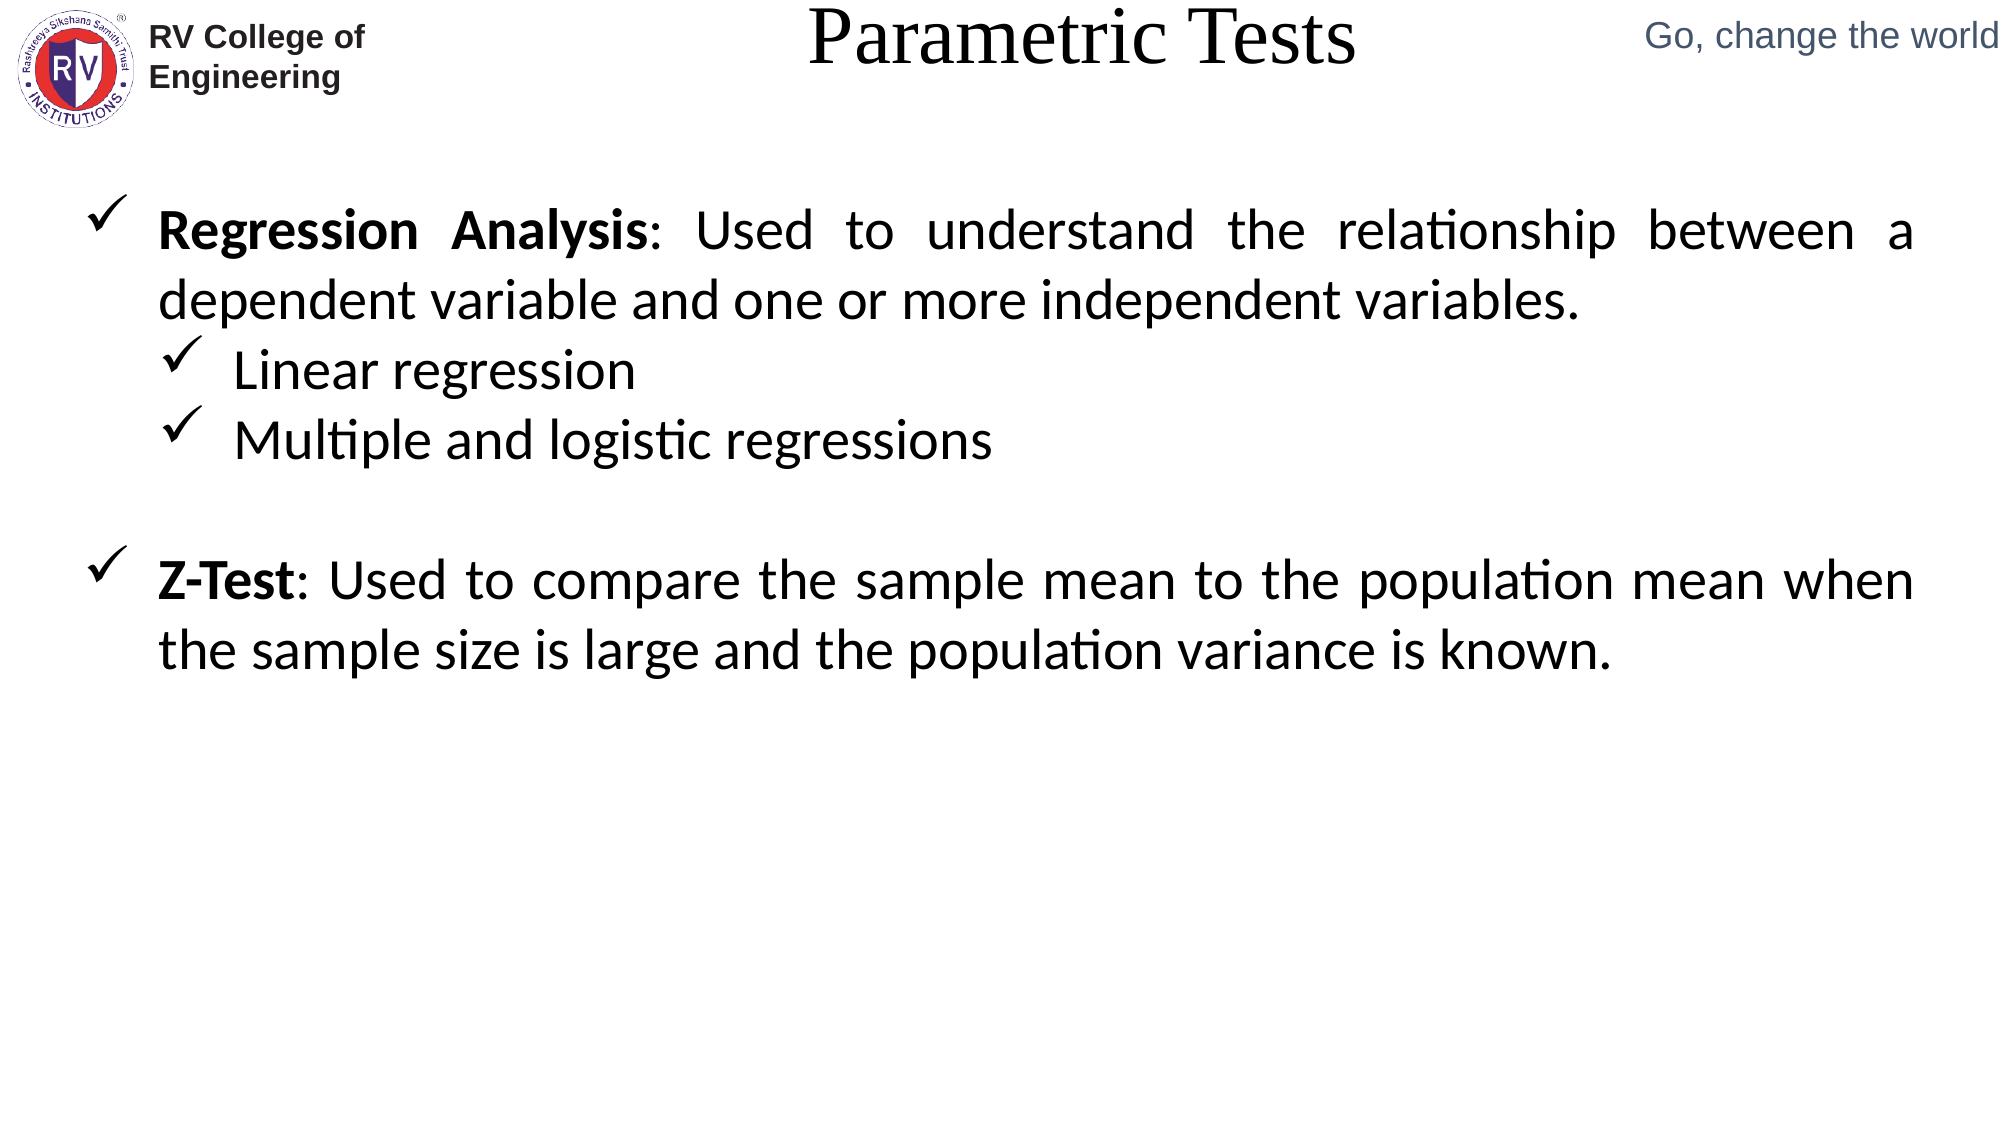

Parametric Tests
Mechanical  Engineering Department
Regression Analysis: Used to understand the relationship between a dependent variable and one or more independent variables.
Linear regression
Multiple and logistic regressions

Z-Test: Used to compare the sample mean to the population mean when the sample size is large and the population variance is known.